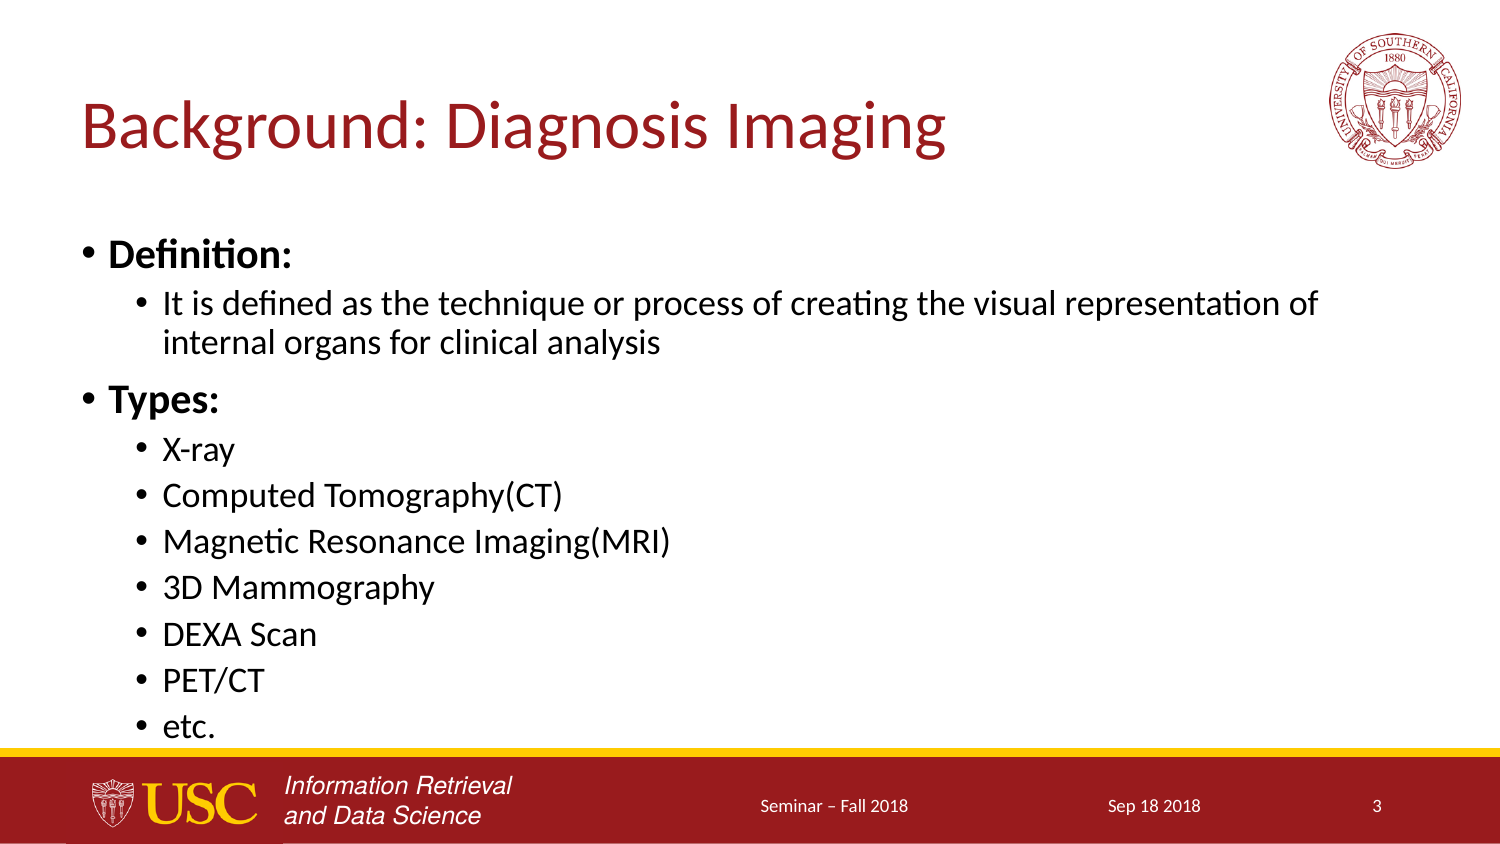

# Background: Diagnosis Imaging
Definition:
It is defined as the technique or process of creating the visual representation of internal organs for clinical analysis
Types:
X-ray
Computed Tomography(CT)
Magnetic Resonance Imaging(MRI)
3D Mammography
DEXA Scan
PET/CT
etc.
Seminar – Fall 2018
Sep 18 2018
3